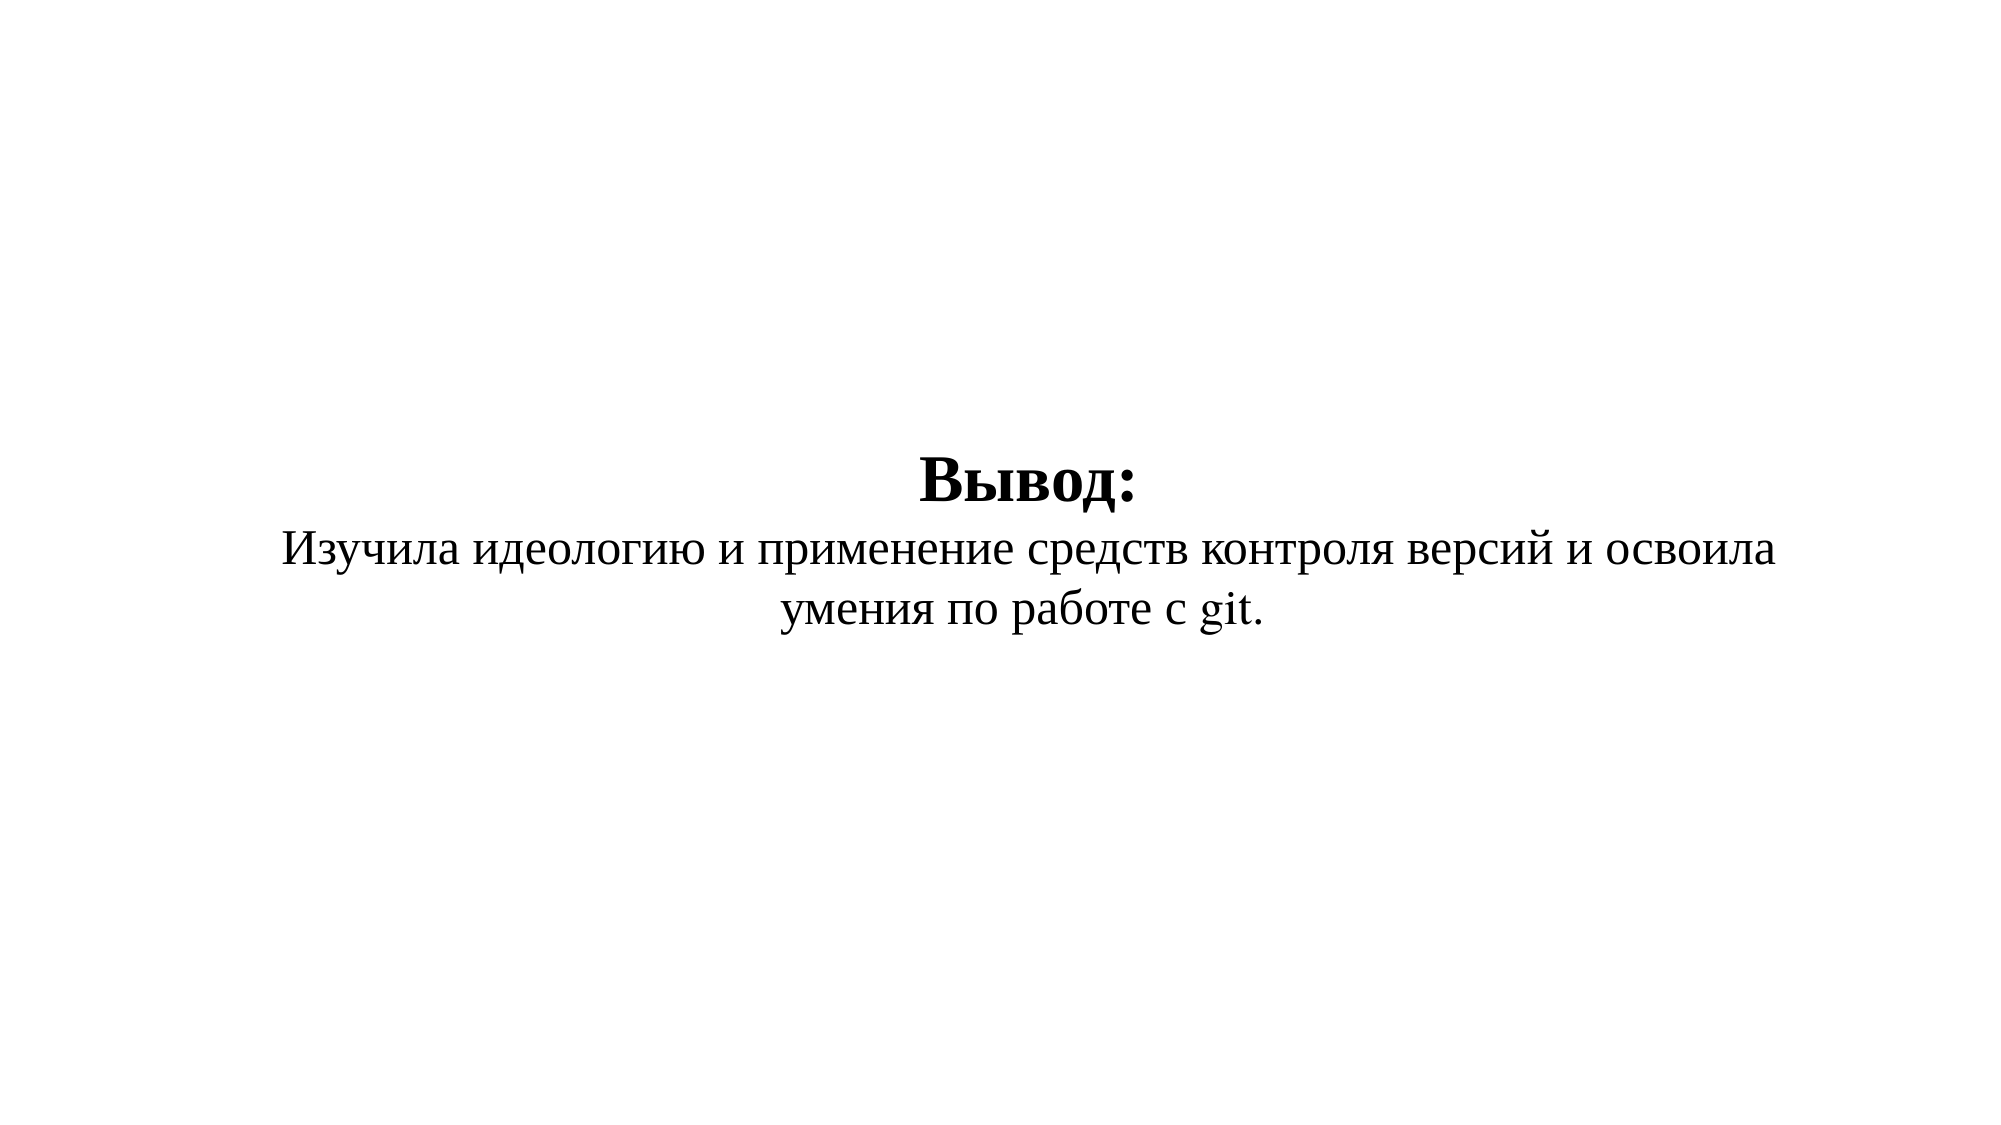

Вывод:
Изучила идеологию и применение средств контроля версий и освоила умения по работе с git.